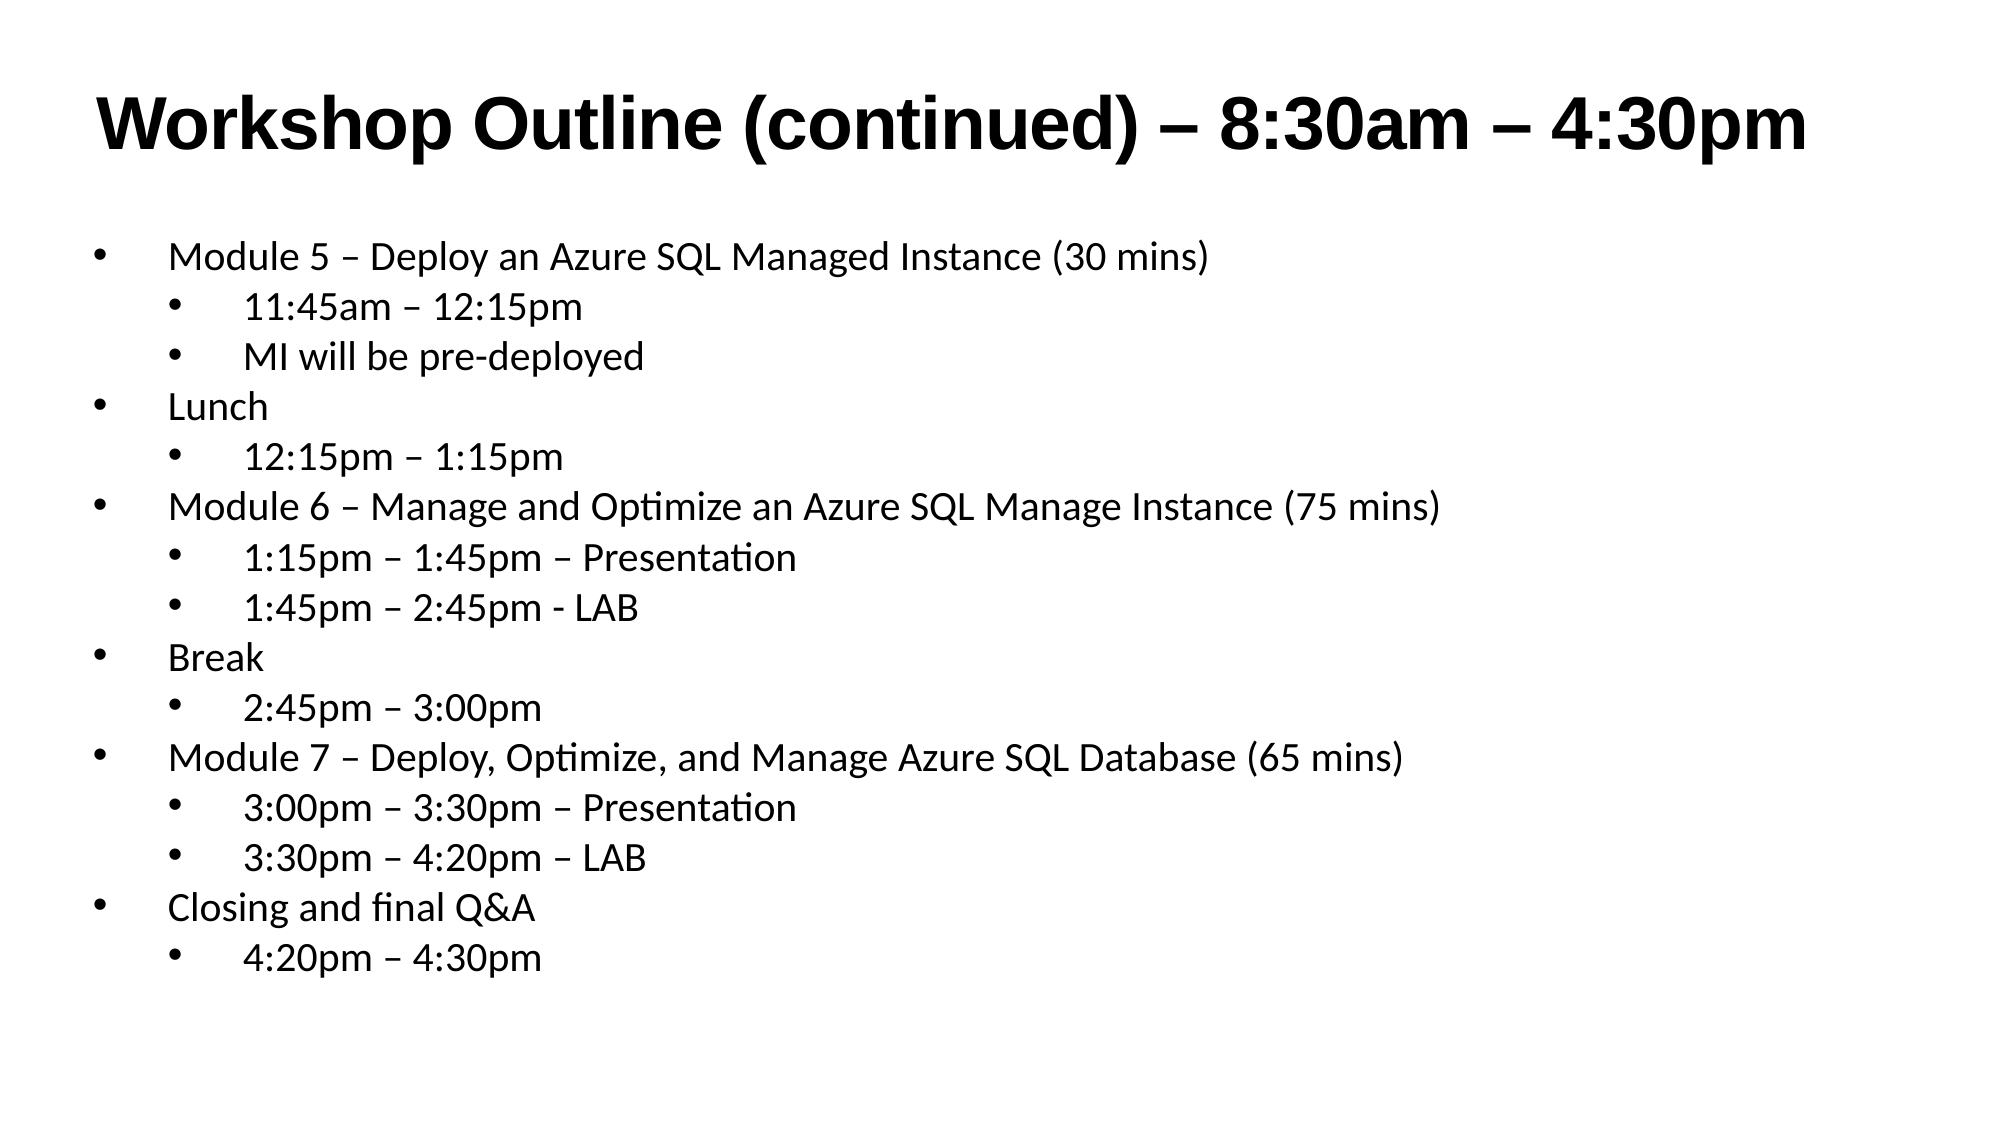

# Workshop Outline (continued) – 8:30am – 4:30pm
Module 5 – Deploy an Azure SQL Managed Instance (30 mins)
11:45am – 12:15pm
MI will be pre-deployed
Lunch
12:15pm – 1:15pm
Module 6 – Manage and Optimize an Azure SQL Manage Instance (75 mins)
1:15pm – 1:45pm – Presentation
1:45pm – 2:45pm - LAB
Break
2:45pm – 3:00pm
Module 7 – Deploy, Optimize, and Manage Azure SQL Database (65 mins)
3:00pm – 3:30pm – Presentation
3:30pm – 4:20pm – LAB
Closing and final Q&A
4:20pm – 4:30pm